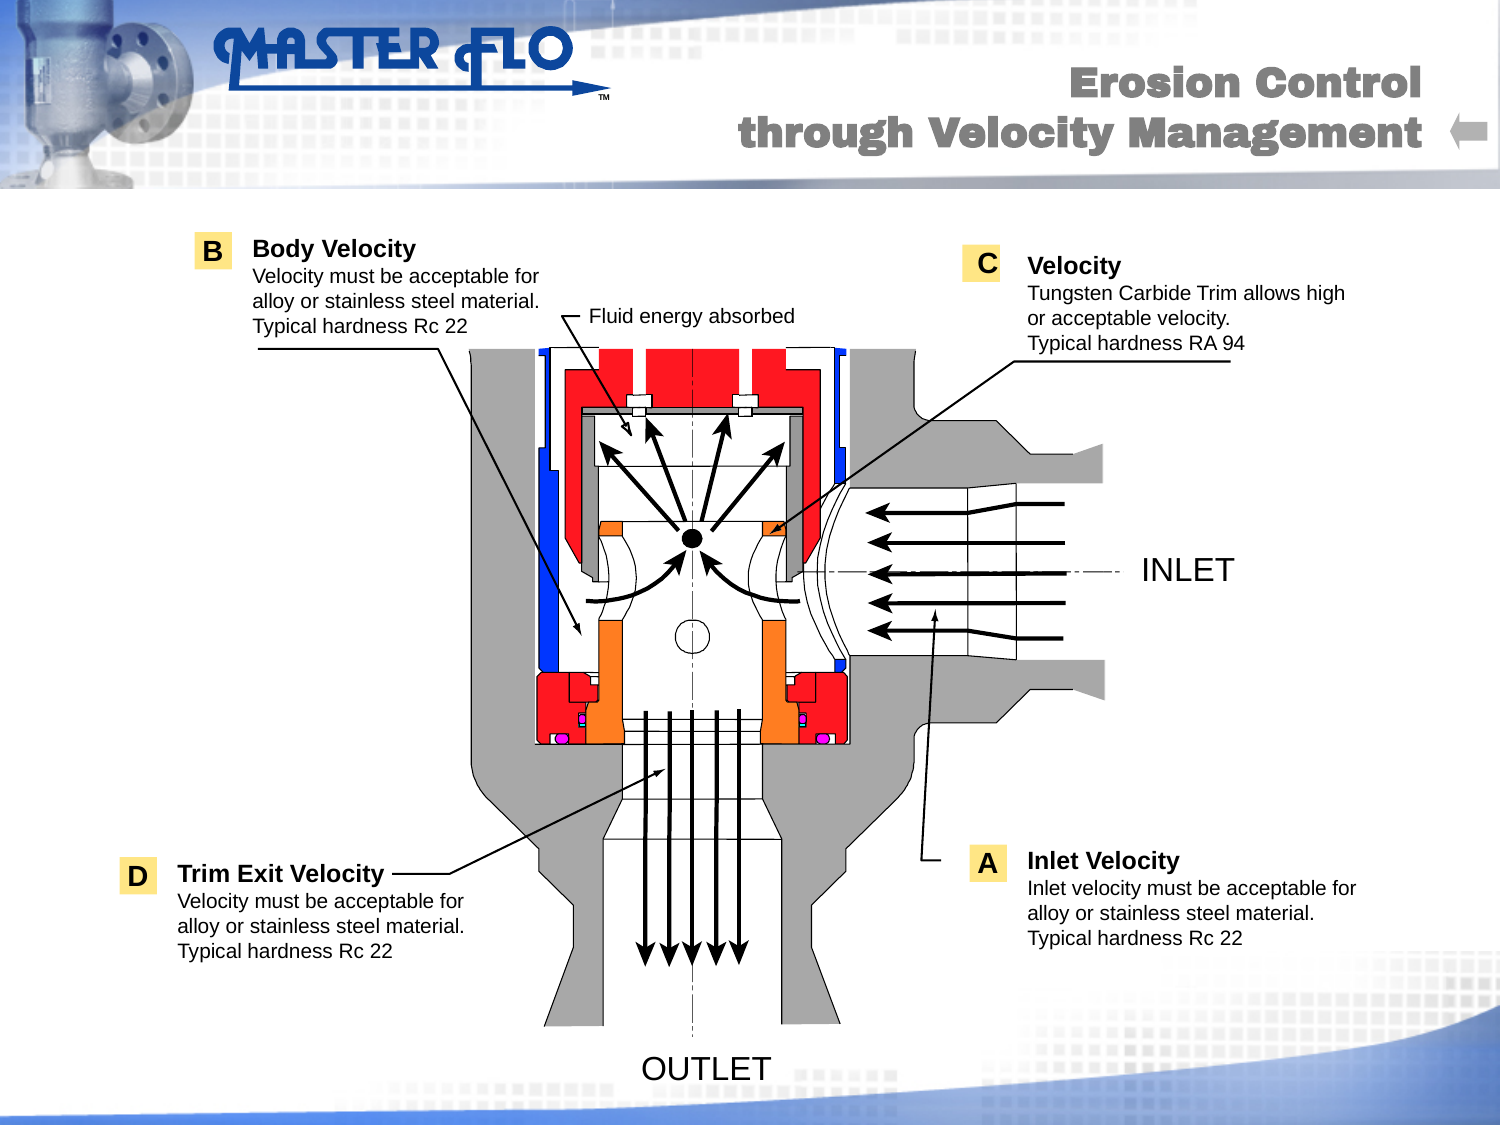

# Erosion Control through Velocity Management
B

Body Velocity
Velocity must be acceptable for alloy or stainless steel material.
Typical hardness Rc 22
C

Velocity
Tungsten Carbide Trim allows high or acceptable velocity.
Typical hardness RA 94

Fluid energy absorbed

INLET

A

Inlet Velocity
Inlet velocity must be acceptable for alloy or stainless steel material.
Typical hardness Rc 22
D

Trim Exit Velocity
Velocity must be acceptable for alloy or stainless steel material.
Typical hardness Rc 22

OUTLET